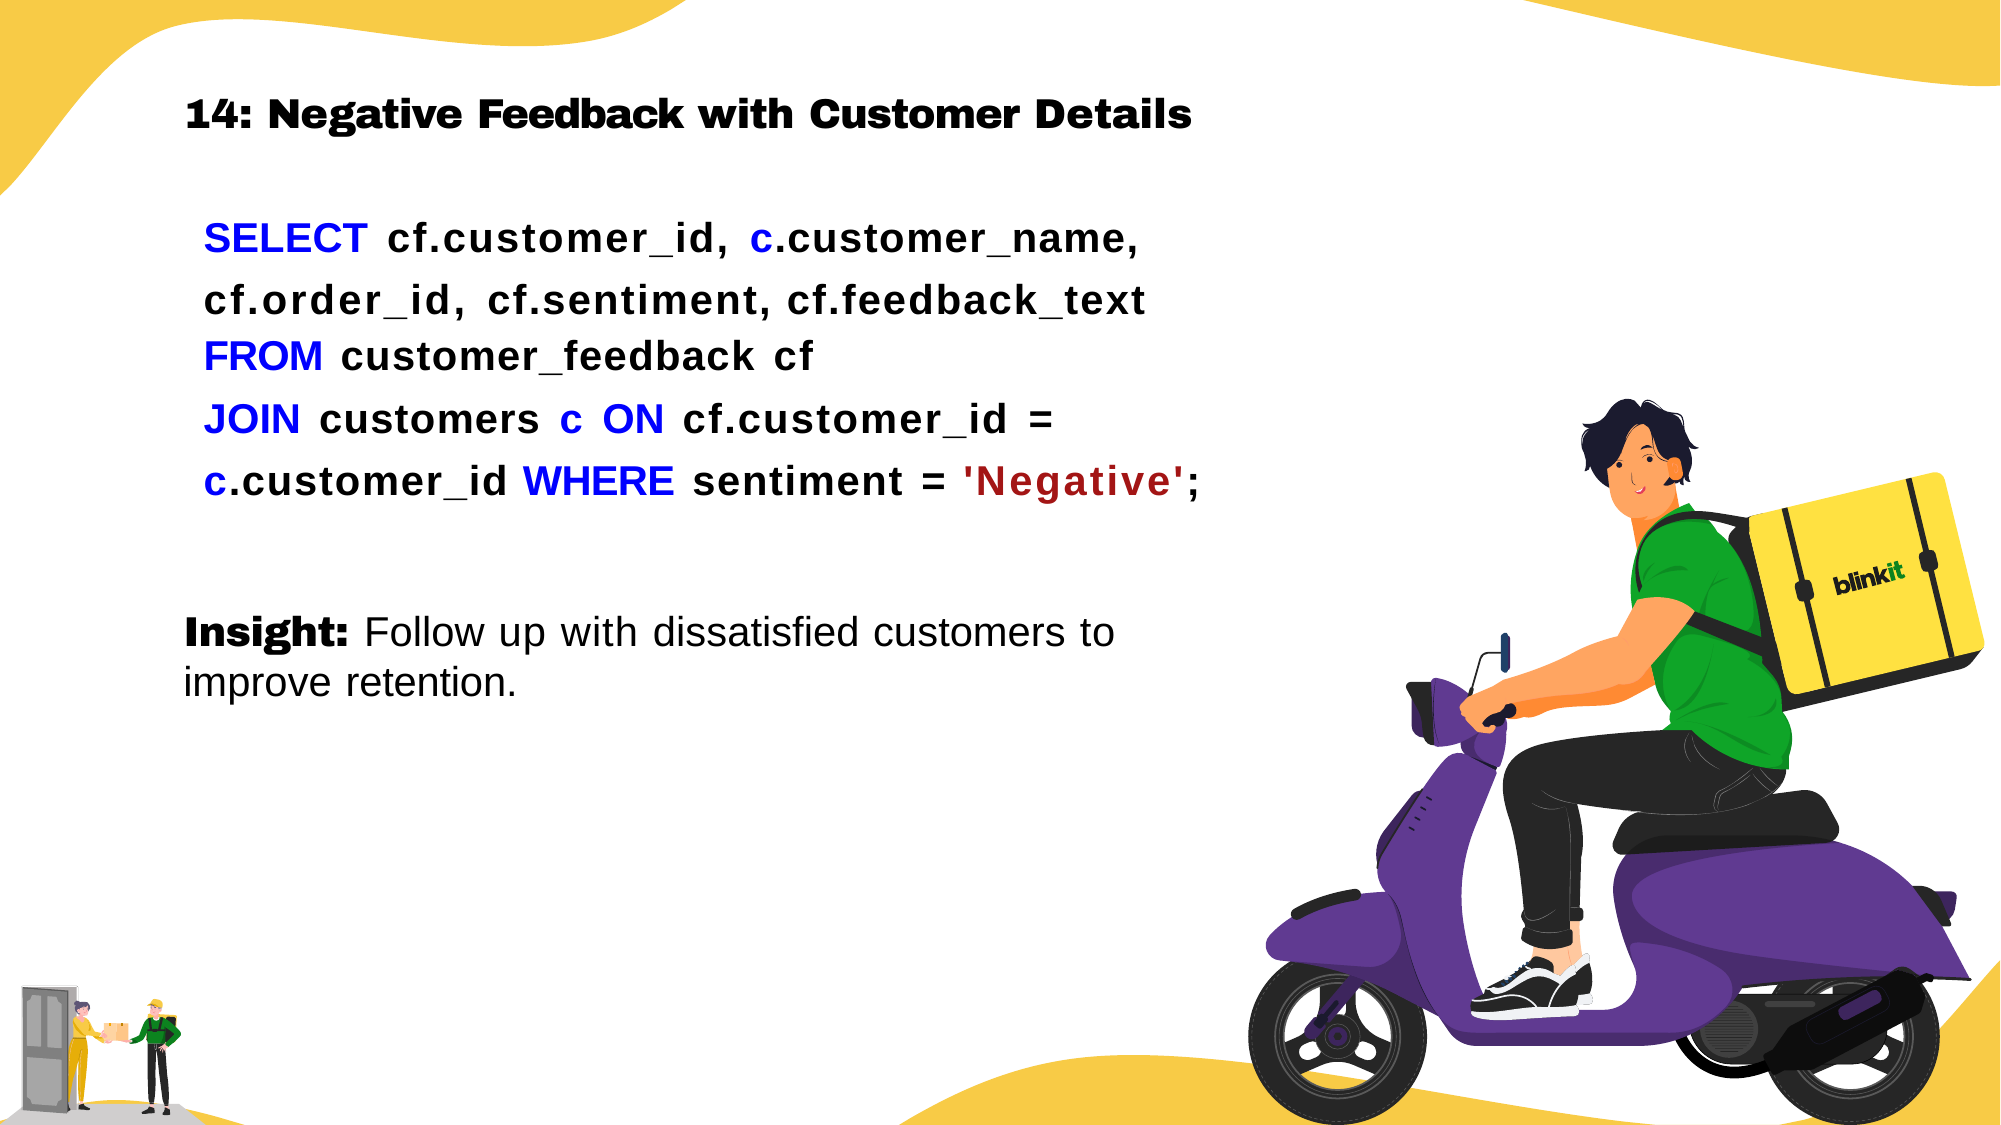

14: Negative Feedback with Customer Details

SELECT cf.customer_id, c.customer_name, cf.order_id, cf.sentiment, cf.feedback_text
FROM customer_feedback cf
JOIN customers c ON cf.customer_id = c.customer_id WHERE sentiment = 'Negative';

Insight: Follow up with dissatisfied customers to improve retention.